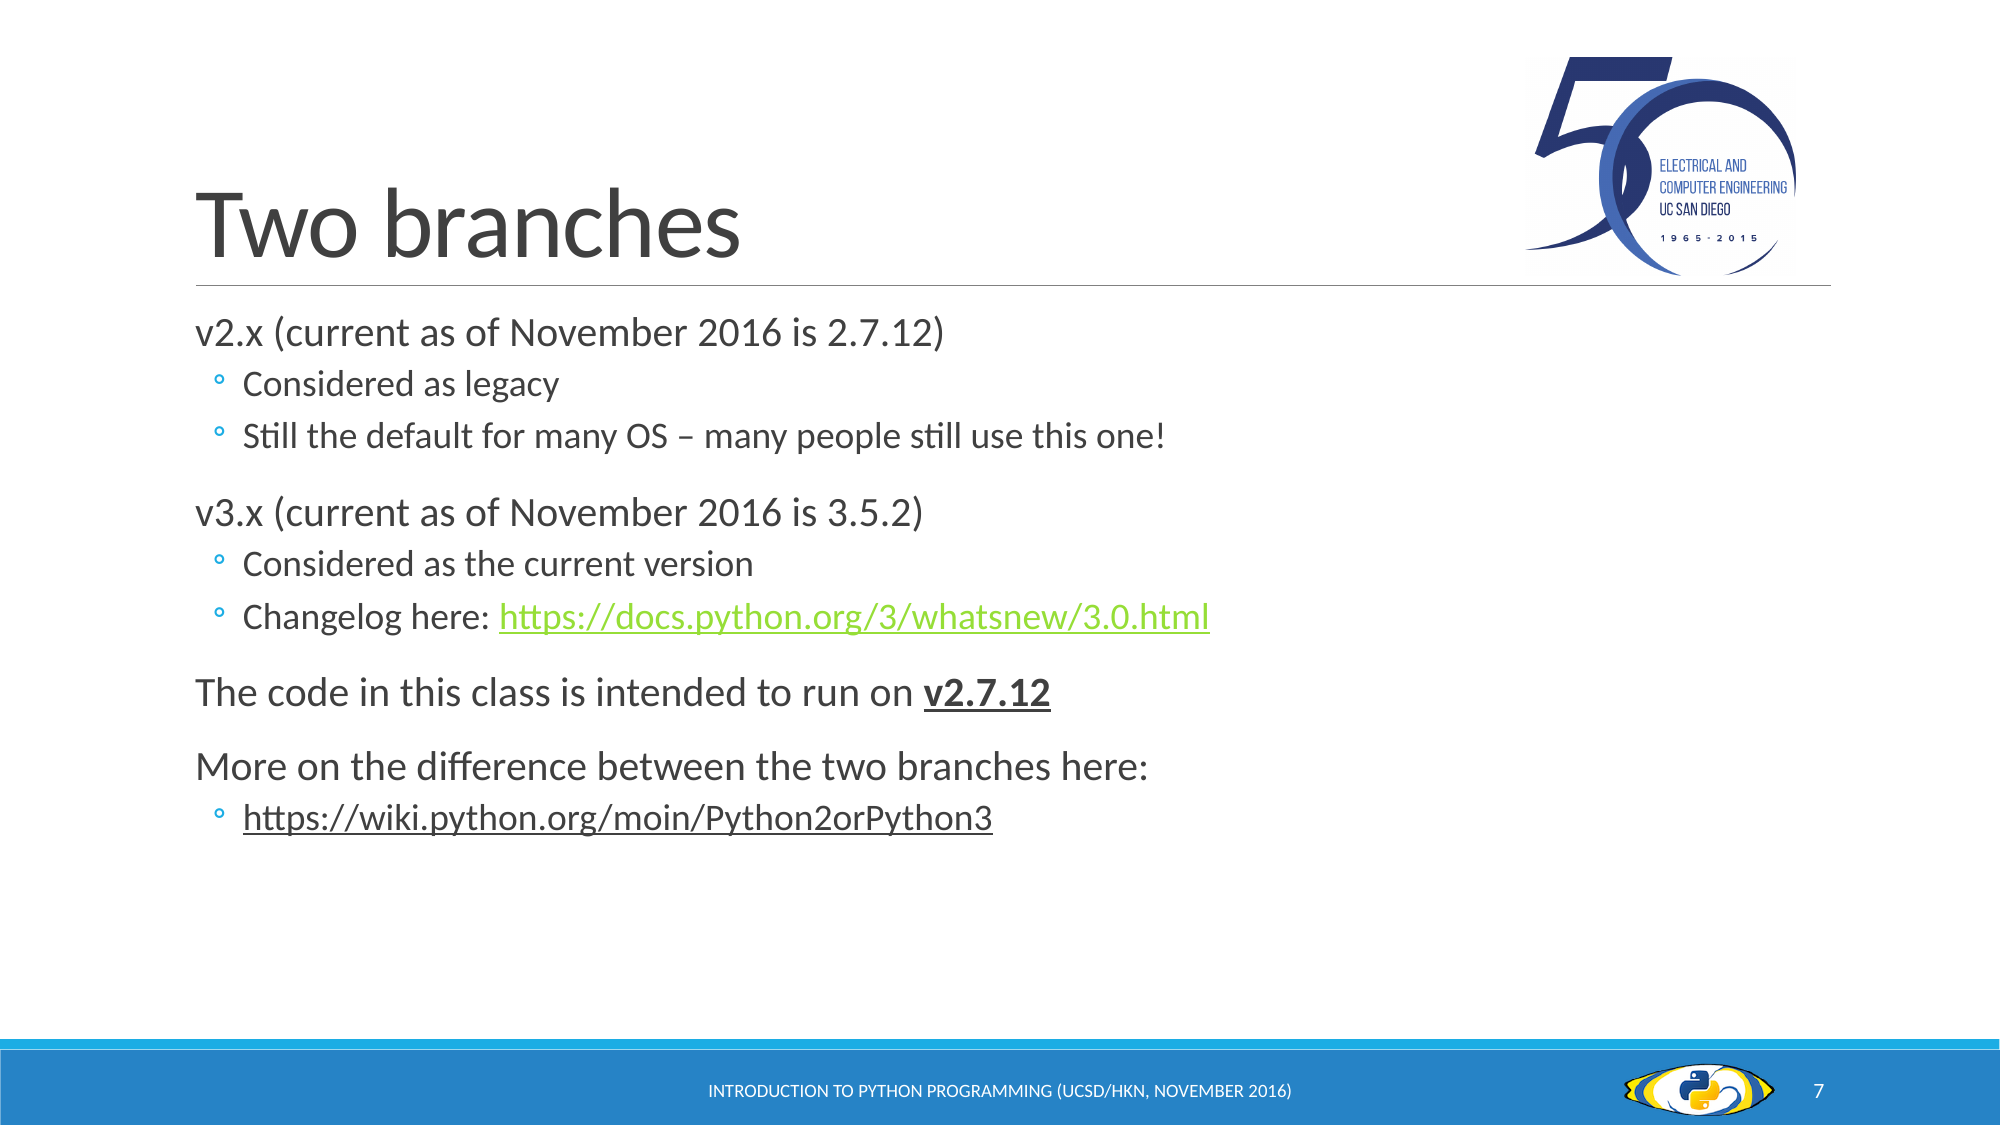

# Two branches
v2.x (current as of November 2016 is 2.7.12)
Considered as legacy
Still the default for many OS – many people still use this one!
v3.x (current as of November 2016 is 3.5.2)
Considered as the current version
Changelog here: https://docs.python.org/3/whatsnew/3.0.html
The code in this class is intended to run on v2.7.12
More on the difference between the two branches here:
https://wiki.python.org/moin/Python2orPython3
Introduction to Python Programming (UCSD/HKN, November 2016)
7